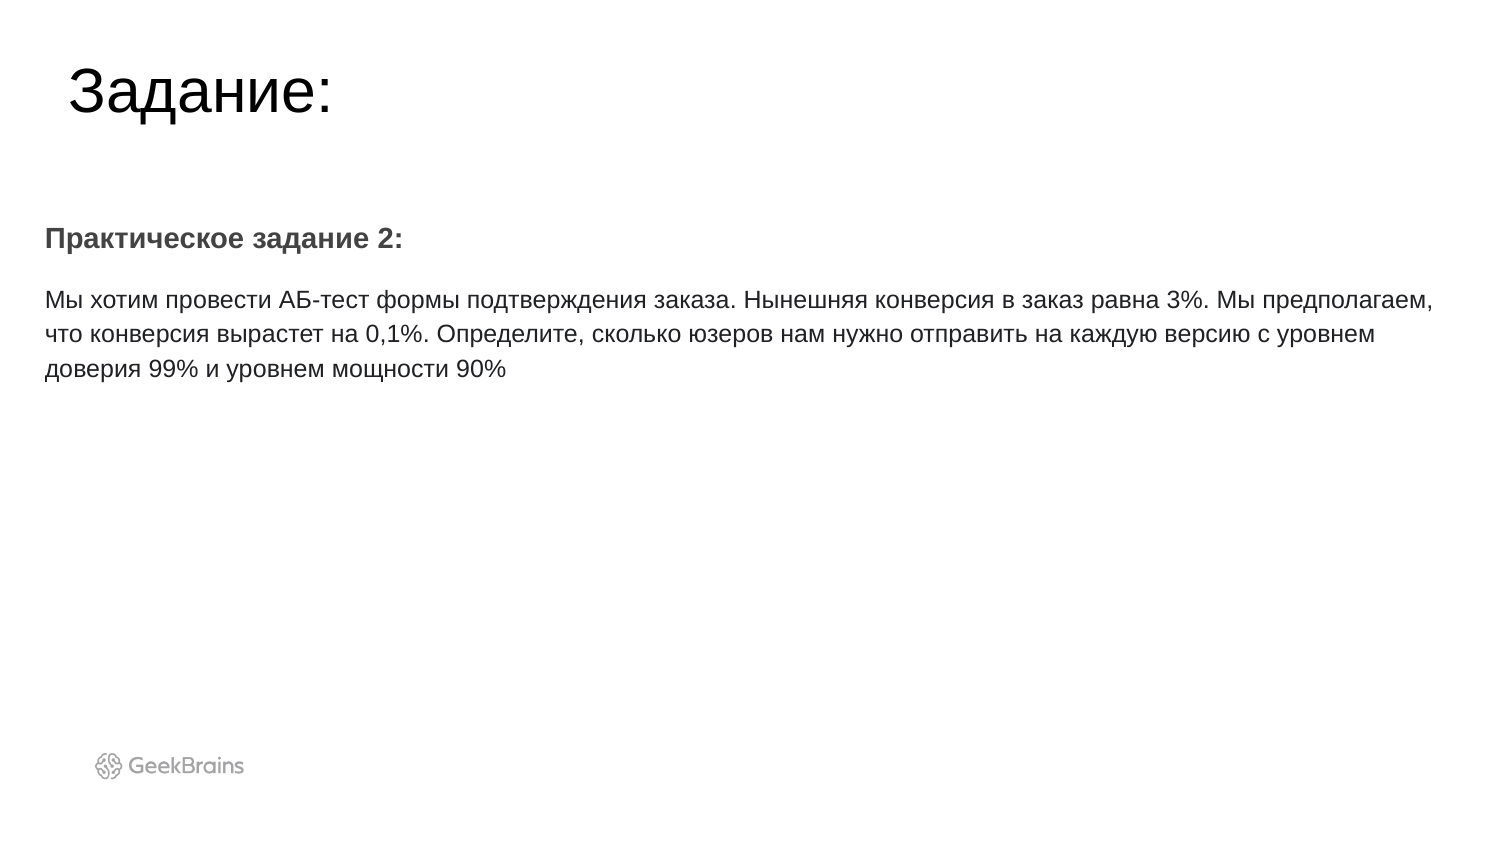

Задание:
Практическое задание 2:
Мы хотим провести АБ-тест формы подтверждения заказа. Нынешняя конверсия в заказ равна 3%. Мы предполагаем, что конверсия вырастет на 0,1%. Определите, сколько юзеров нам нужно отправить на каждую версию с уровнем доверия 99% и уровнем мощности 90%